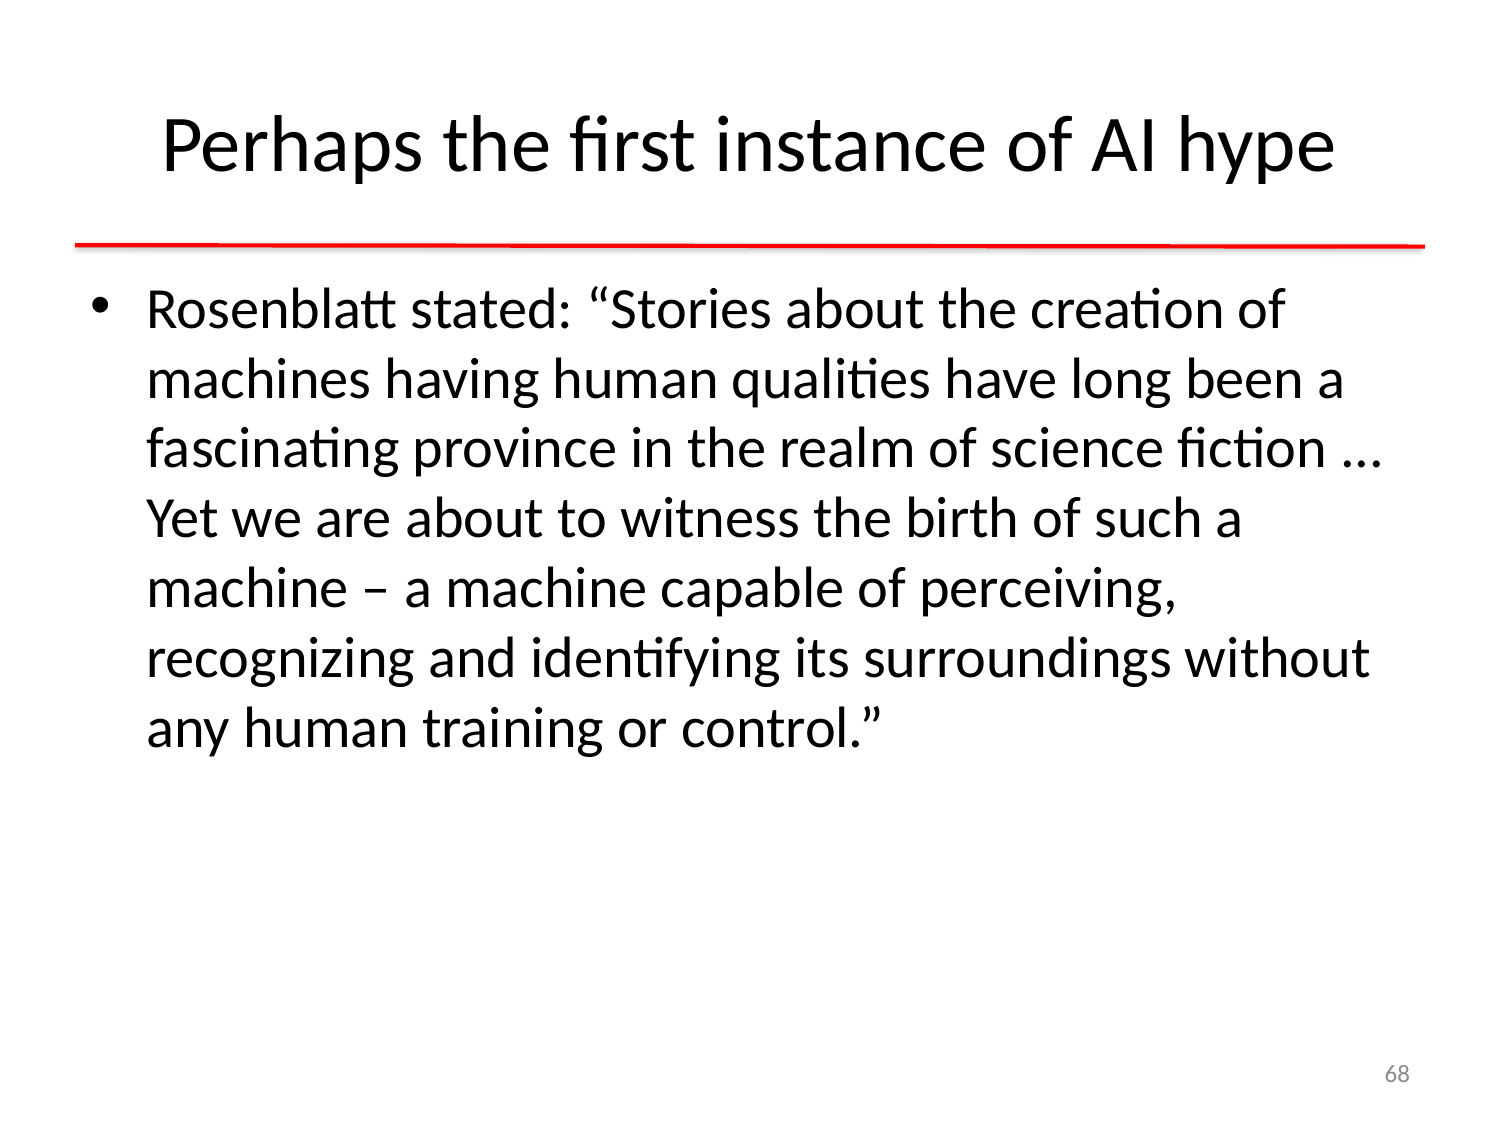

# Perhaps the first instance of AI hype
Rosenblatt stated: “Stories about the creation of machines having human qualities have long been a fascinating province in the realm of science fiction ... Yet we are about to witness the birth of such a machine – a machine capable of perceiving, recognizing and identifying its surroundings without any human training or control.”

68